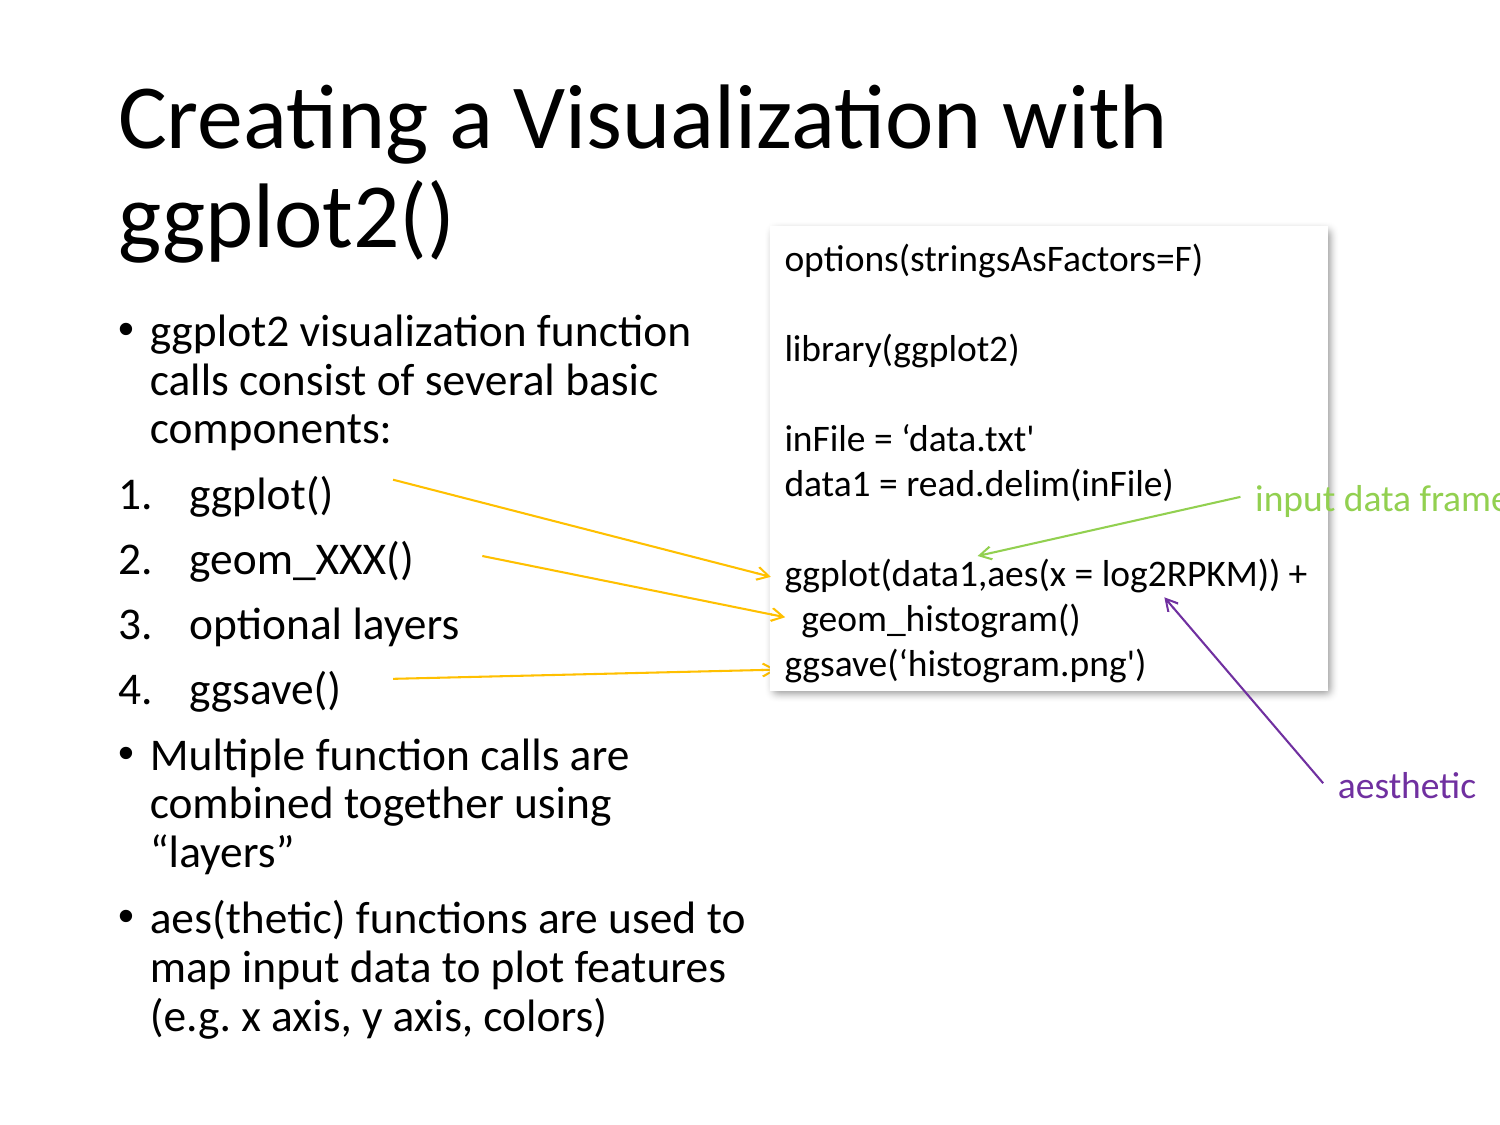

# Creating a Visualization with ggplot2()
options(stringsAsFactors=F)

library(ggplot2)

inFile = ‘data.txt'
data1 = read.delim(inFile)

ggplot(data1,aes(x = log2RPKM)) +
  geom_histogram()
ggsave(‘histogram.png')
ggplot2 visualization function calls consist of several basic components:
ggplot()
geom_XXX()
optional layers
ggsave()
Multiple function calls are combined together using “layers”
aes(thetic) functions are used to map input data to plot features (e.g. x axis, y axis, colors)
input data frame
aesthetic